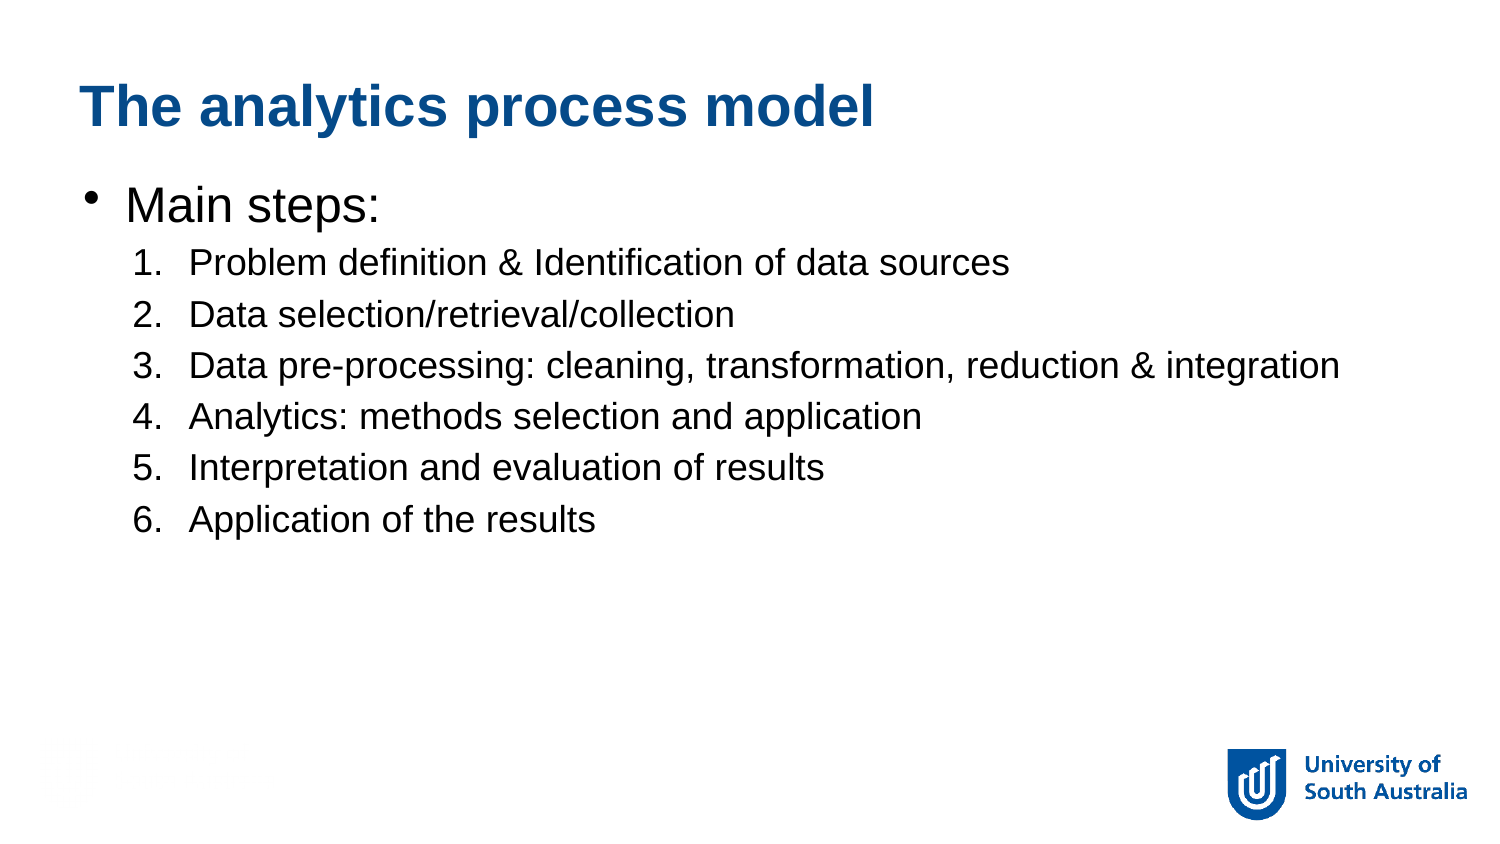

The analytics process model
Main steps:
Problem definition & Identification of data sources
Data selection/retrieval/collection
Data pre-processing: cleaning, transformation, reduction & integration
Analytics: methods selection and application
Interpretation and evaluation of results
Application of the results